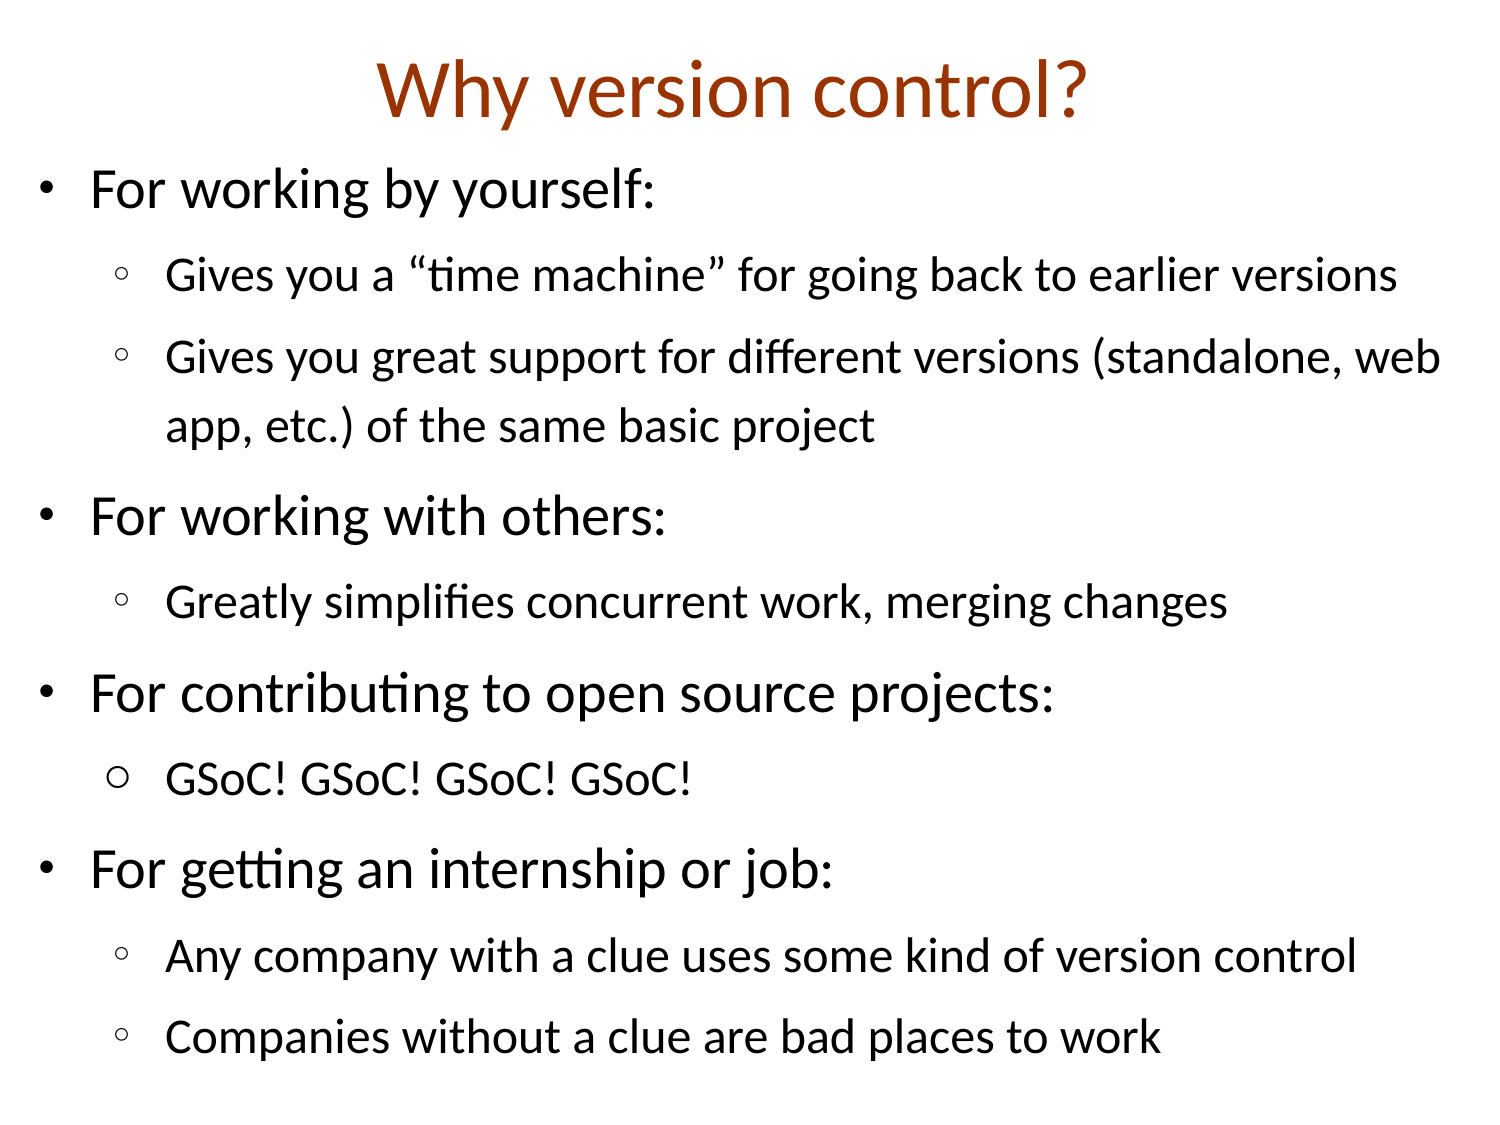

# Why version control?
For working by yourself:
Gives you a “time machine” for going back to earlier versions
Gives you great support for different versions (standalone, web app, etc.) of the same basic project
For working with others:
Greatly simplifies concurrent work, merging changes
For contributing to open source projects:
GSoC! GSoC! GSoC! GSoC!
For getting an internship or job:
Any company with a clue uses some kind of version control
Companies without a clue are bad places to work